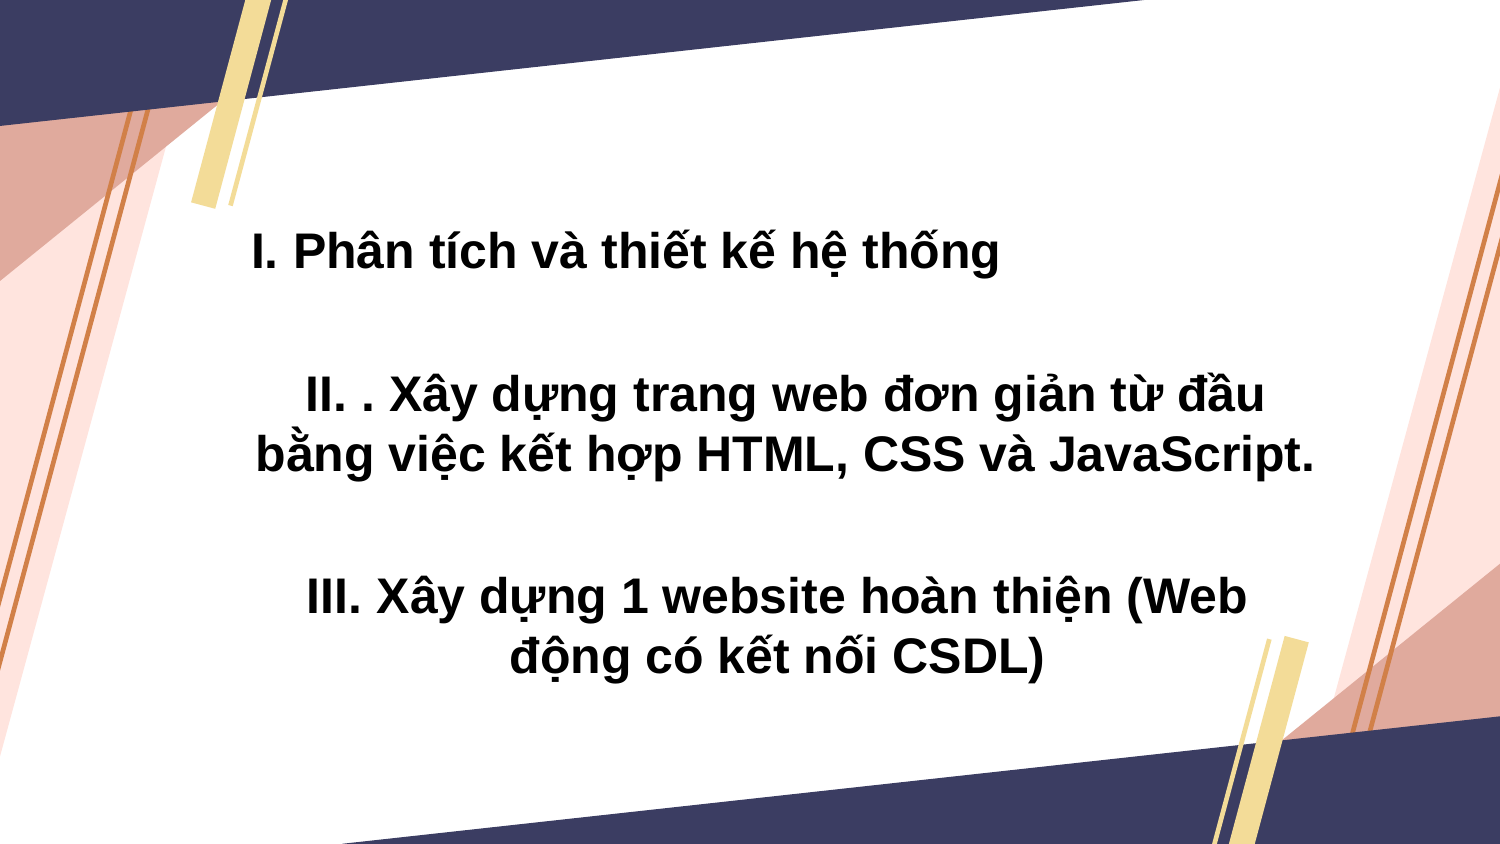

I. Phân tích và thiết kế hệ thống
II. . Xây dựng trang web đơn giản từ đầu bằng việc kết hợp HTML, CSS và JavaScript.
III. Xây dựng 1 website hoàn thiện (Web động có kết nối CSDL)